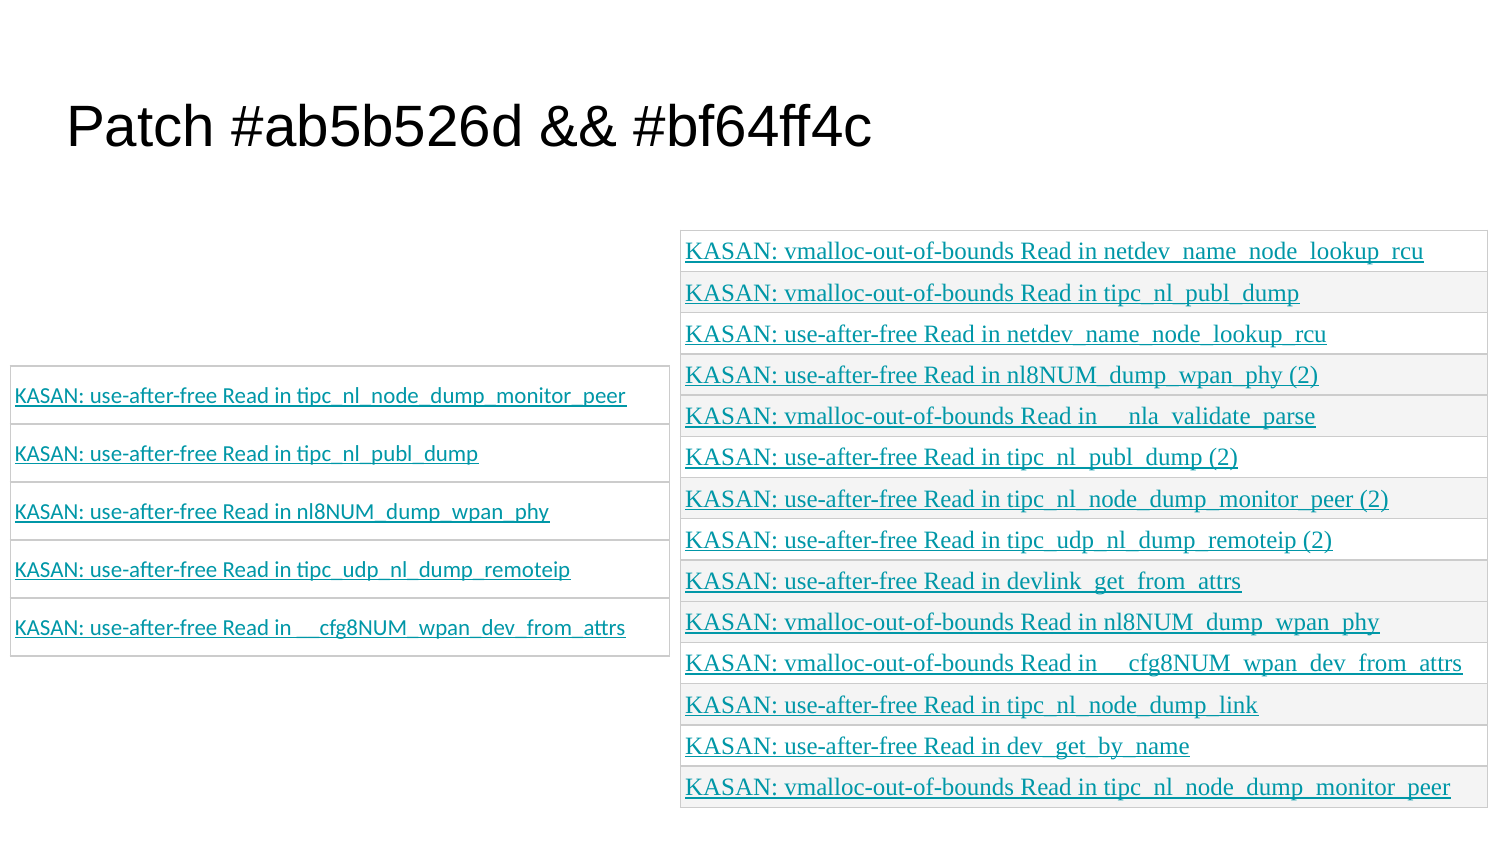

# Patch #ab5b526d && #bf64ff4c
| KASAN: vmalloc-out-of-bounds Read in netdev\_name\_node\_lookup\_rcu |
| --- |
| KASAN: vmalloc-out-of-bounds Read in tipc\_nl\_publ\_dump |
| KASAN: use-after-free Read in netdev\_name\_node\_lookup\_rcu |
| KASAN: use-after-free Read in nl8NUM\_dump\_wpan\_phy (2) |
| KASAN: vmalloc-out-of-bounds Read in \_\_nla\_validate\_parse |
| KASAN: use-after-free Read in tipc\_nl\_publ\_dump (2) |
| KASAN: use-after-free Read in tipc\_nl\_node\_dump\_monitor\_peer (2) |
| KASAN: use-after-free Read in tipc\_udp\_nl\_dump\_remoteip (2) |
| KASAN: use-after-free Read in devlink\_get\_from\_attrs |
| KASAN: vmalloc-out-of-bounds Read in nl8NUM\_dump\_wpan\_phy |
| KASAN: vmalloc-out-of-bounds Read in \_\_cfg8NUM\_wpan\_dev\_from\_attrs |
| KASAN: use-after-free Read in tipc\_nl\_node\_dump\_link |
| KASAN: use-after-free Read in dev\_get\_by\_name |
| KASAN: vmalloc-out-of-bounds Read in tipc\_nl\_node\_dump\_monitor\_peer |
| KASAN: use-after-free Read in tipc\_nl\_node\_dump\_monitor\_peer |
| --- |
| KASAN: use-after-free Read in tipc\_nl\_publ\_dump |
| KASAN: use-after-free Read in nl8NUM\_dump\_wpan\_phy |
| KASAN: use-after-free Read in tipc\_udp\_nl\_dump\_remoteip |
| KASAN: use-after-free Read in \_\_cfg8NUM\_wpan\_dev\_from\_attrs |